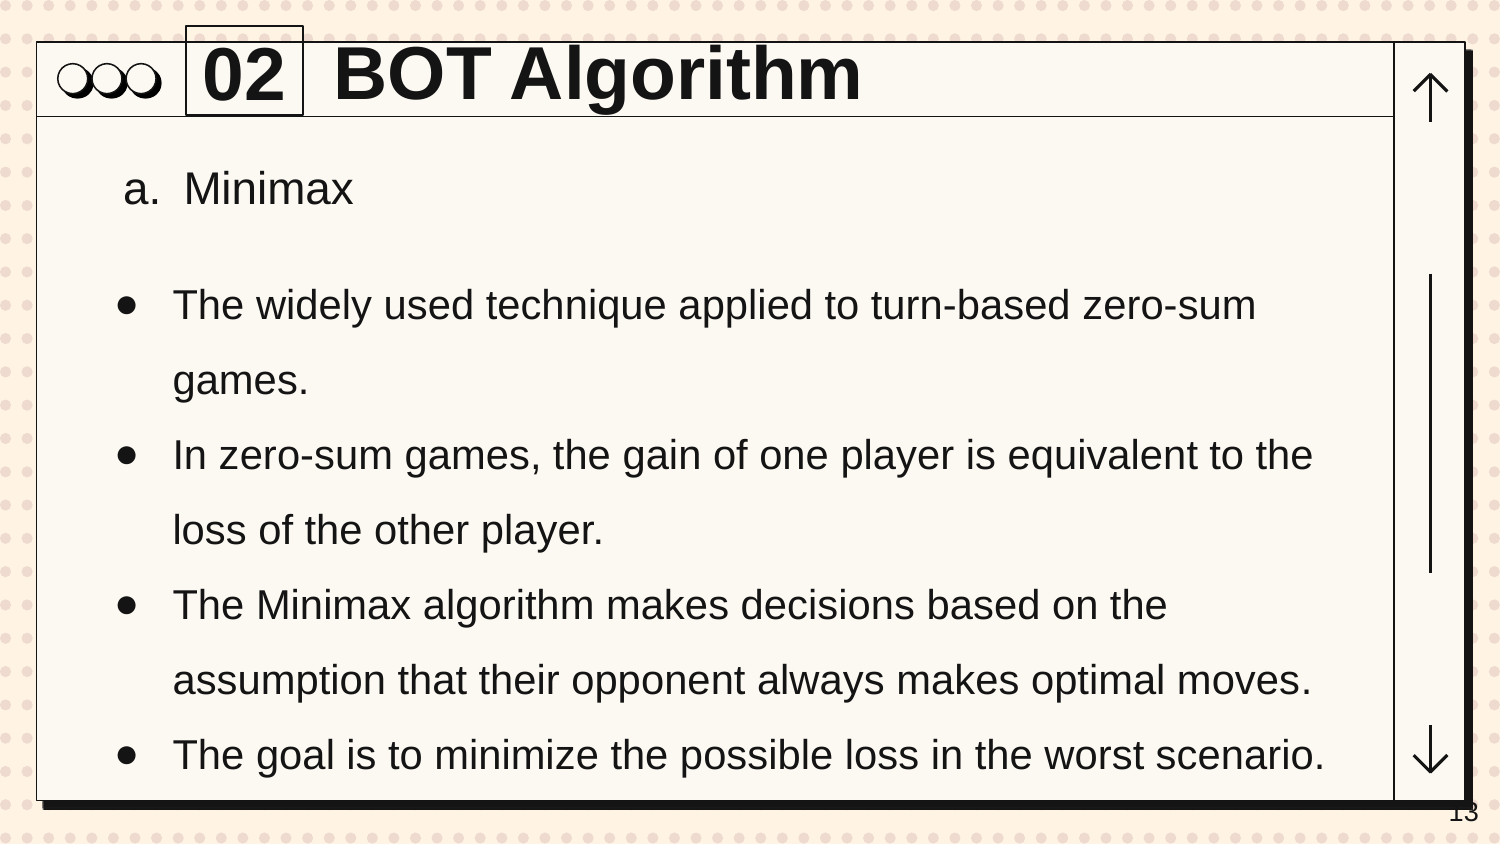

BOT Algorithm
02
Minimax
The widely used technique applied to turn-based zero-sum games​.
In zero-sum games, the gain of one player is equivalent to the loss of the other player​.
The Minimax algorithm makes decisions based on the assumption that their opponent always makes optimal moves​.
The goal is to minimize the possible loss in the worst scenario.
13